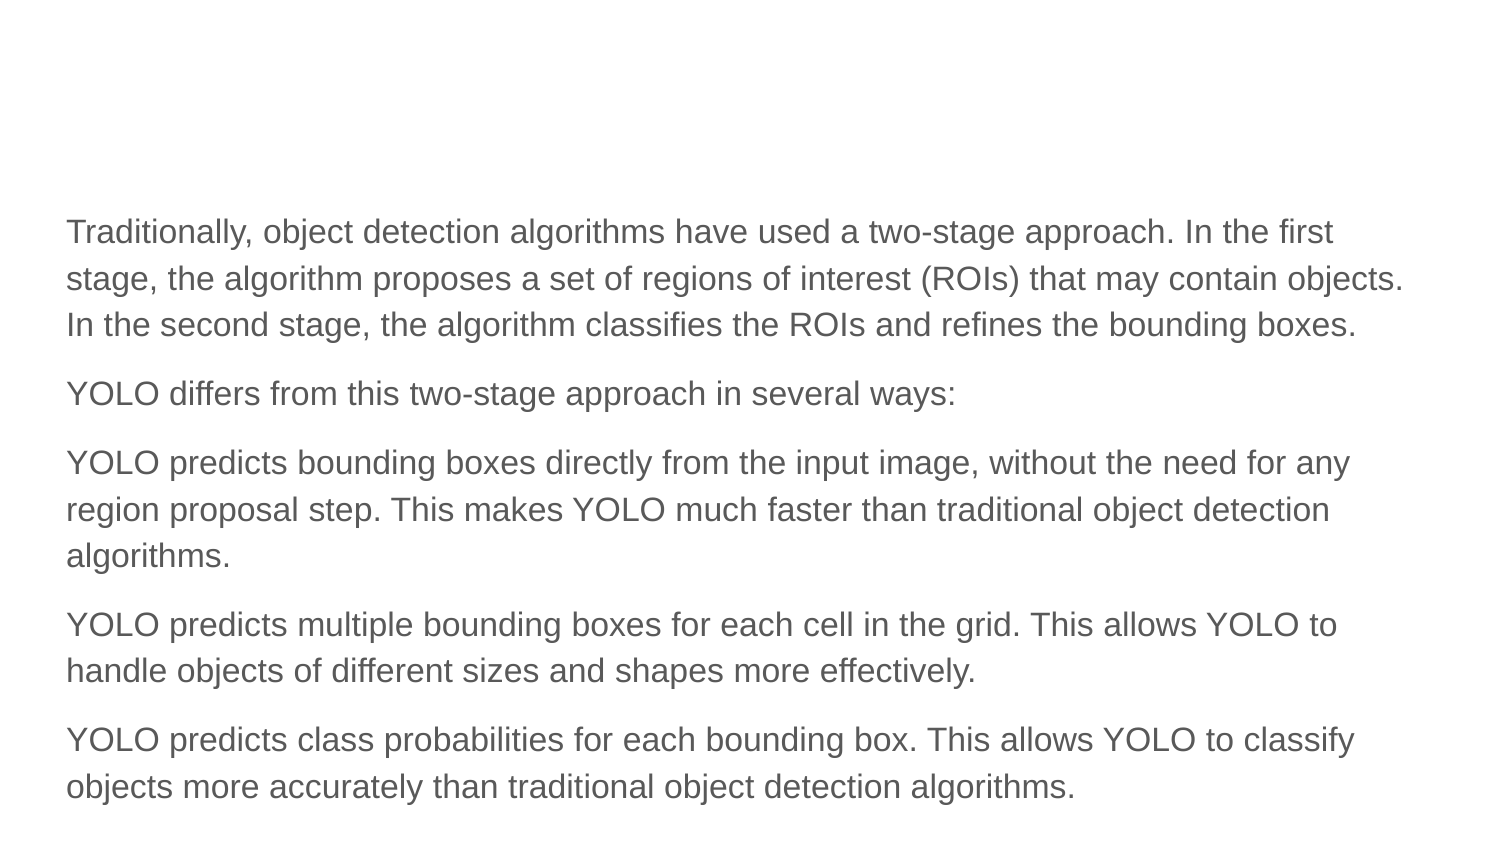

#
Traditionally, object detection algorithms have used a two-stage approach. In the first stage, the algorithm proposes a set of regions of interest (ROIs) that may contain objects. In the second stage, the algorithm classifies the ROIs and refines the bounding boxes.
YOLO differs from this two-stage approach in several ways:
YOLO predicts bounding boxes directly from the input image, without the need for any region proposal step. This makes YOLO much faster than traditional object detection algorithms.
YOLO predicts multiple bounding boxes for each cell in the grid. This allows YOLO to handle objects of different sizes and shapes more effectively.
YOLO predicts class probabilities for each bounding box. This allows YOLO to classify objects more accurately than traditional object detection algorithms.